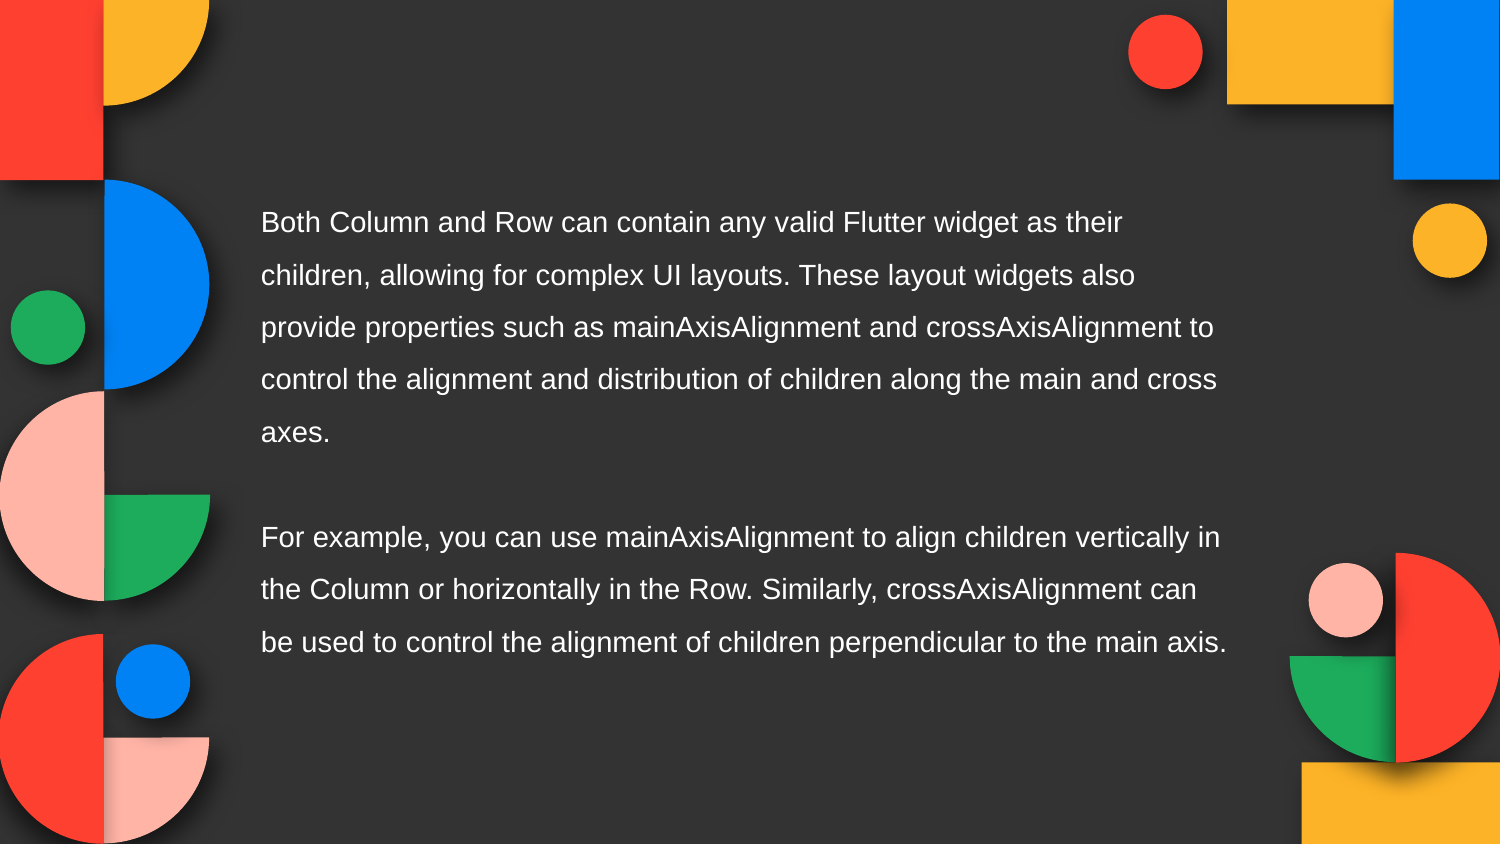

Both Column and Row can contain any valid Flutter widget as their children, allowing for complex UI layouts. These layout widgets also provide properties such as mainAxisAlignment and crossAxisAlignment to control the alignment and distribution of children along the main and cross axes.

For example, you can use mainAxisAlignment to align children vertically in the Column or horizontally in the Row. Similarly, crossAxisAlignment can be used to control the alignment of children perpendicular to the main axis.